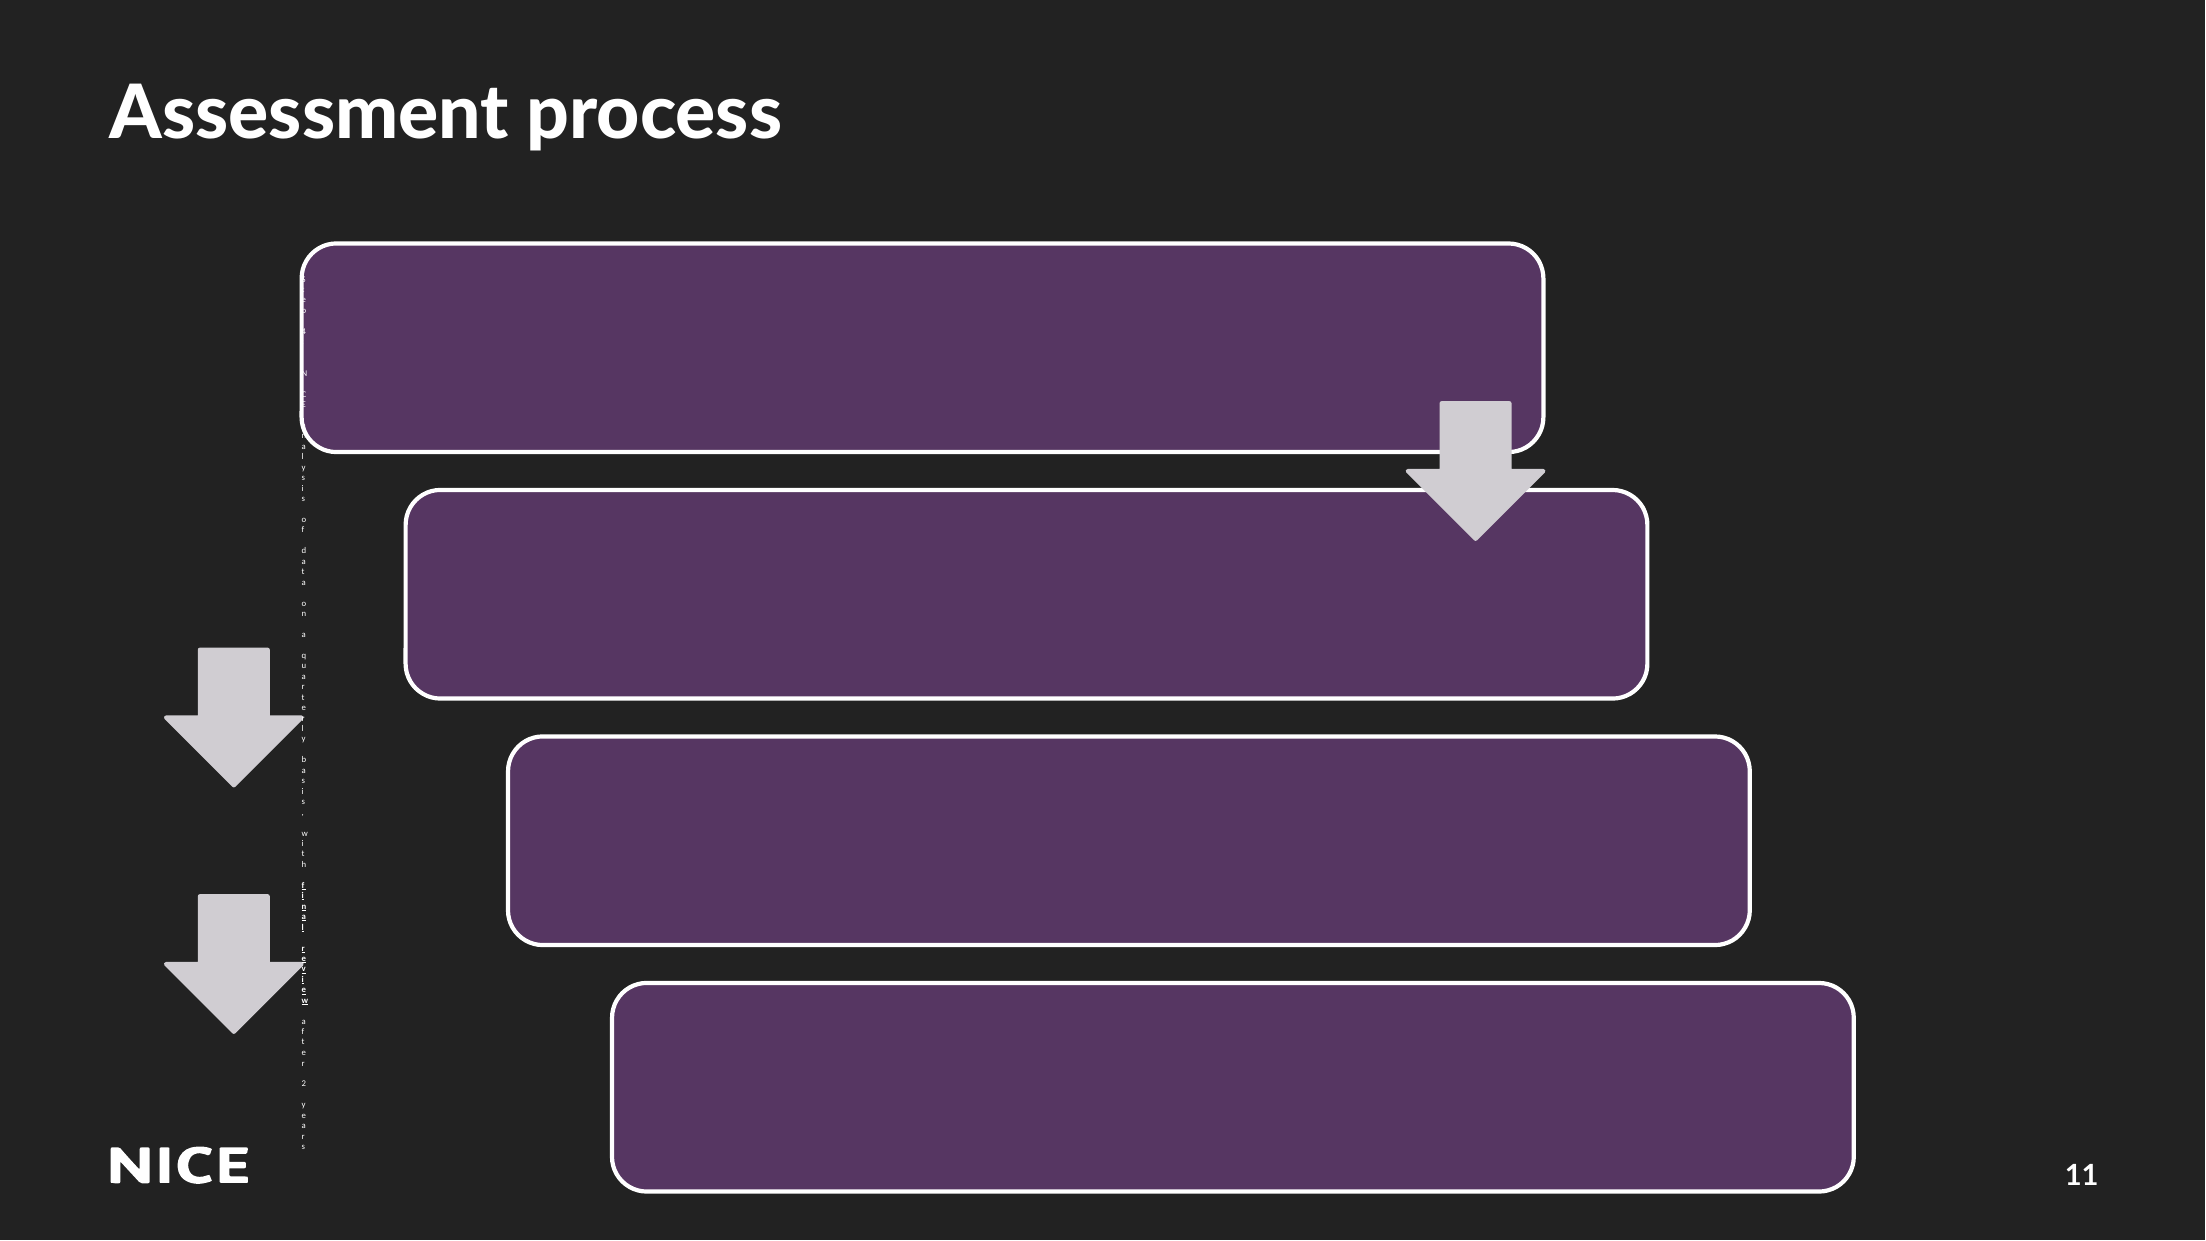

# Assessment process
Step 4:  NICE analysis of data on a quarterly basis, with final review after 2 years
11